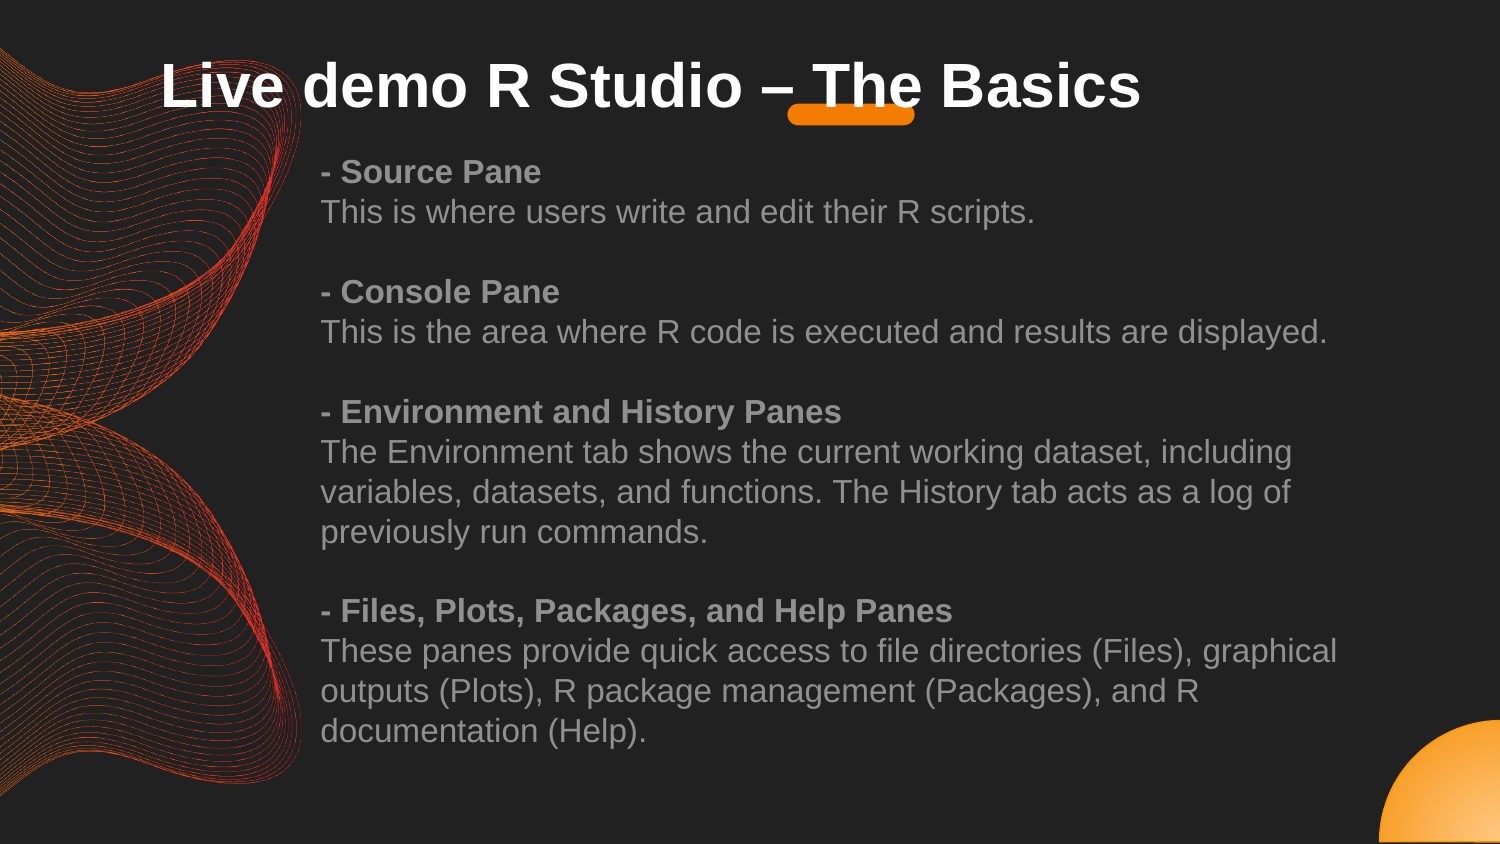

# Live demo R Studio – The Basics
- Source Pane
This is where users write and edit their R scripts.

- Console Pane
This is the area where R code is executed and results are displayed.

- Environment and History Panes
The Environment tab shows the current working dataset, including variables, datasets, and functions. The History tab acts as a log of previously run commands.

- Files, Plots, Packages, and Help Panes
These panes provide quick access to file directories (Files), graphical outputs (Plots), R package management (Packages), and R documentation (Help).